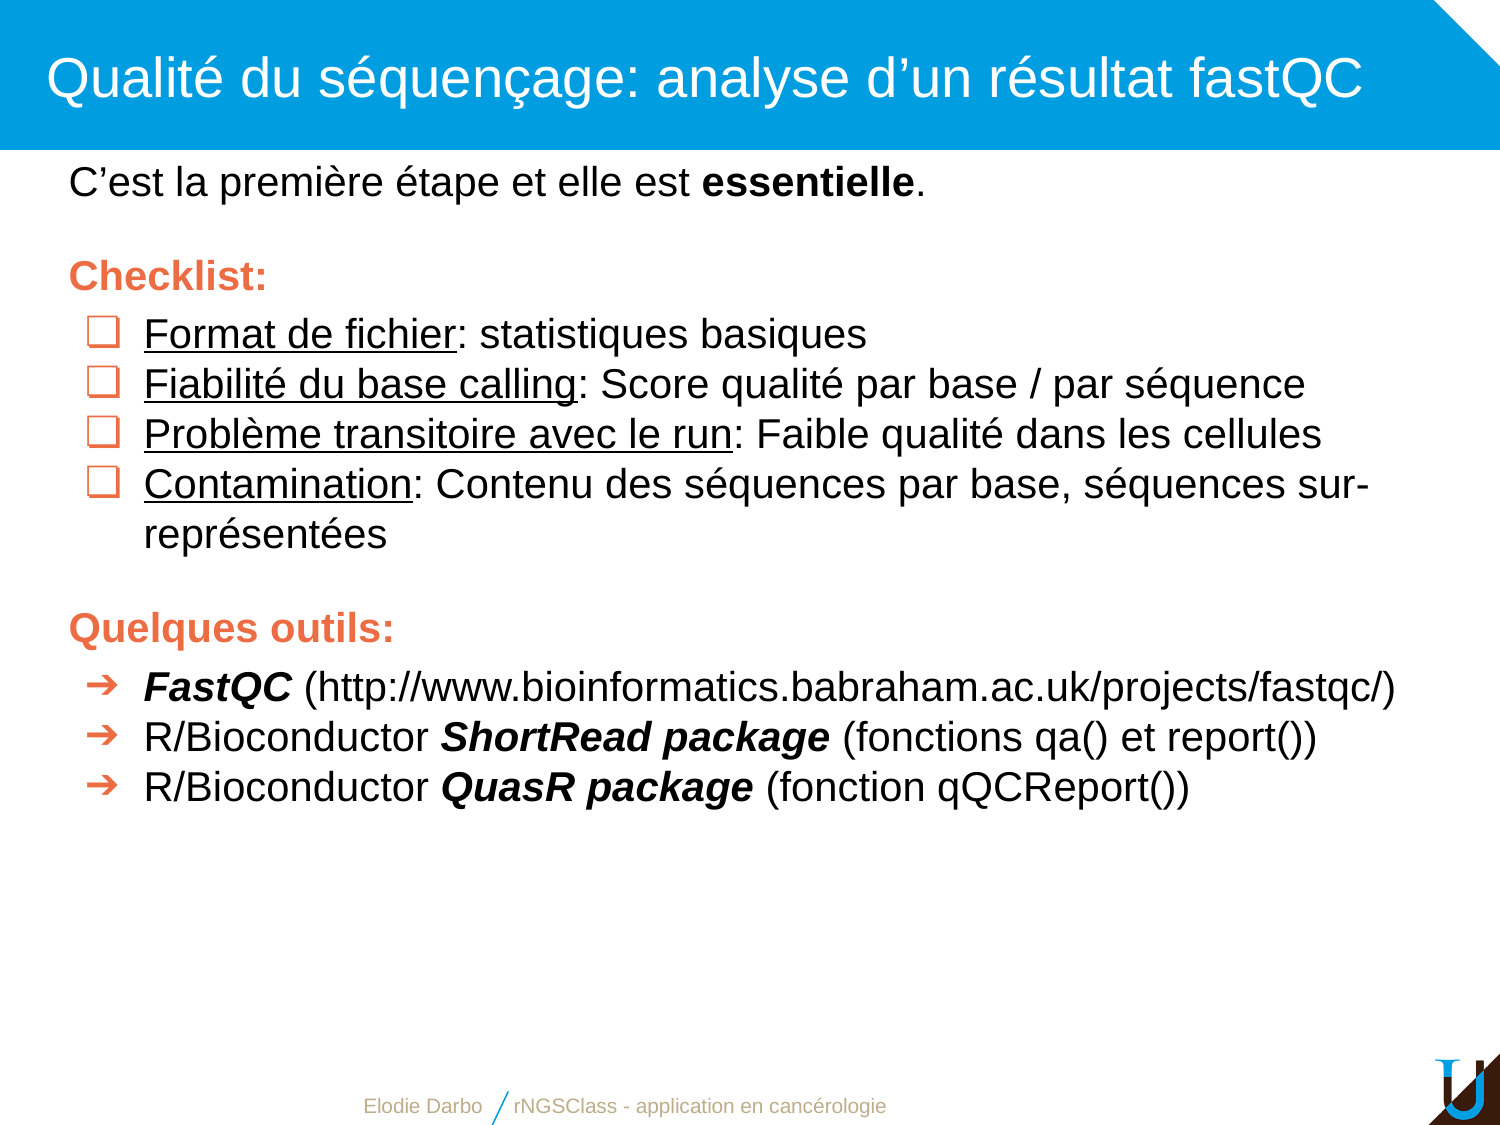

# Qualité du séquençage: analyse d’un résultat fastQC
C’est la première étape et elle est essentielle.

Checklist:
Format de fichier: statistiques basiques
Fiabilité du base calling: Score qualité par base / par séquence
Problème transitoire avec le run: Faible qualité dans les cellules
Contamination: Contenu des séquences par base, séquences sur-représentées

Quelques outils:
FastQC (http://www.bioinformatics.babraham.ac.uk/projects/fastqc/)
R/Bioconductor ShortRead package (fonctions qa() et report())
R/Bioconductor QuasR package (fonction qQCReport())
Elodie Darbo
rNGSClass - application en cancérologie
35
2018/02/01
Reads Processing